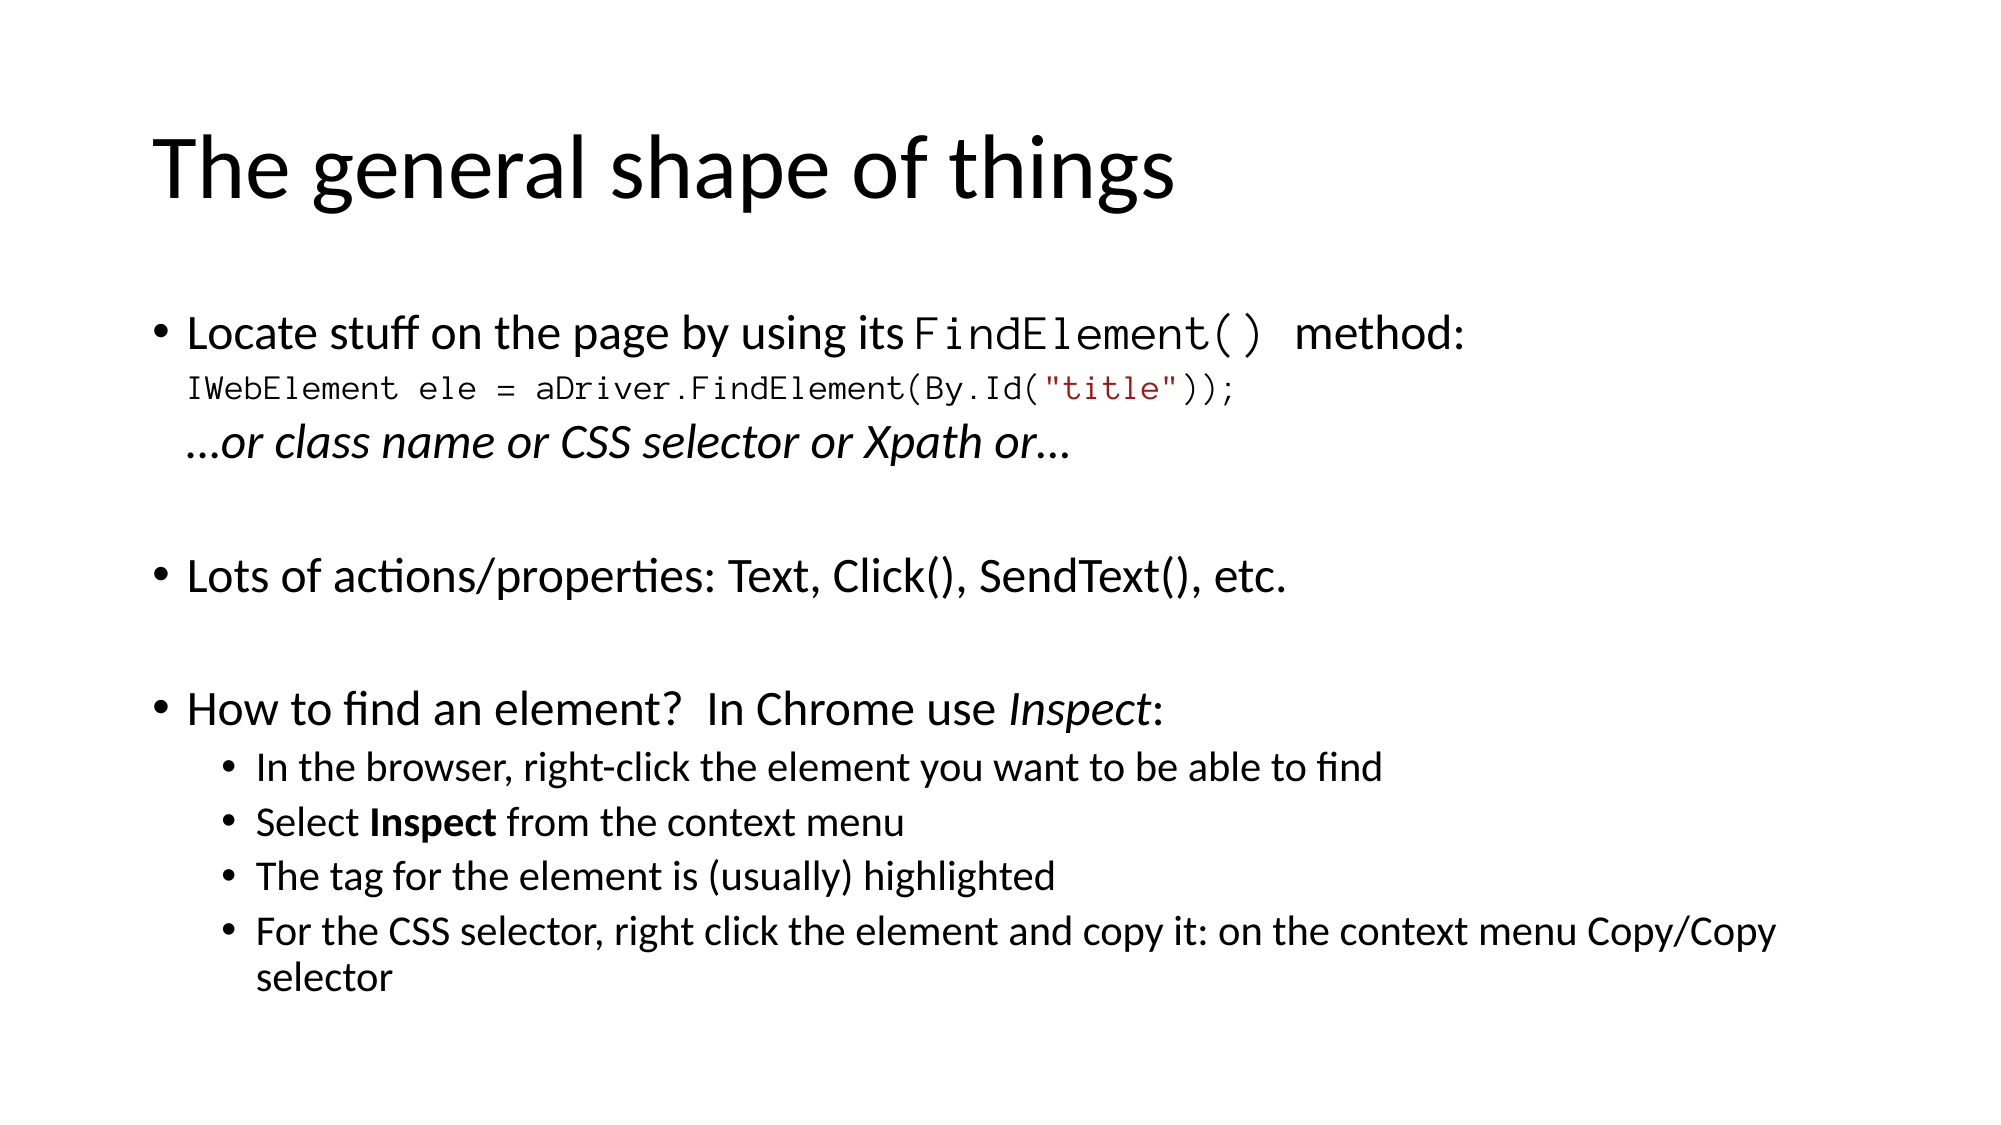

# The general shape of things
Locate stuff on the page by using its FindElement() method:
	IWebElement ele = aDriver.FindElement(By.Id("title"));
…or class name or CSS selector or Xpath or…

Lots of actions/properties: Text, Click(), SendText(), etc.

How to find an element?  In Chrome use Inspect:
In the browser, right-click the element you want to be able to find
Select Inspect from the context menu
The tag for the element is (usually) highlighted
For the CSS selector, right click the element and copy it: on the context menu Copy/Copy selector